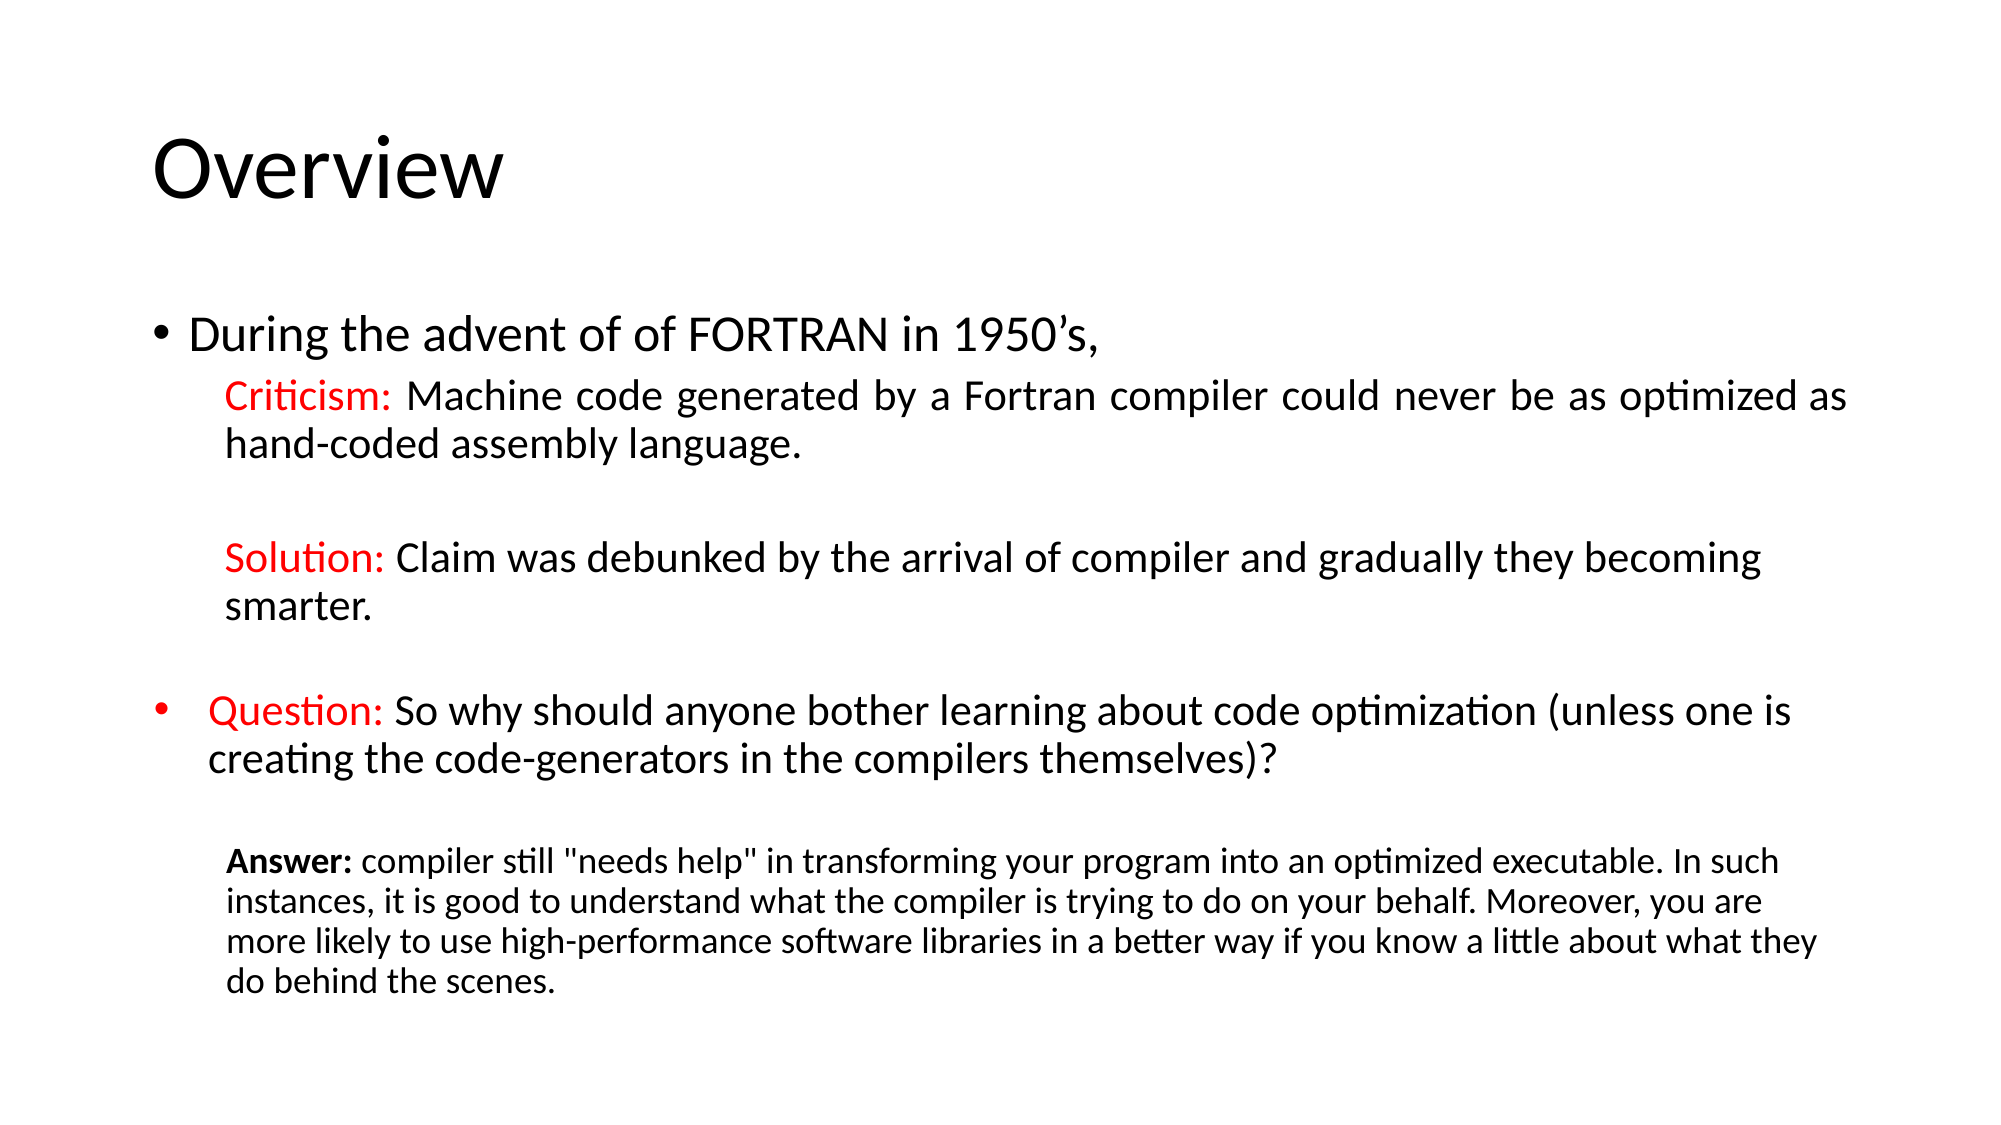

# Overview
During the advent of of FORTRAN in 1950’s,
Criticism: Machine code generated by a Fortran compiler could never be as optimized as hand-coded assembly language.

Solution: Claim was debunked by the arrival of compiler and gradually they becoming smarter.
Question: So why should anyone bother learning about code optimization (unless one is creating the code-generators in the compilers themselves)?

Answer: compiler still "needs help" in transforming your program into an optimized executable. In such instances, it is good to understand what the compiler is trying to do on your behalf. Moreover, you are more likely to use high-performance software libraries in a better way if you know a little about what they do behind the scenes.